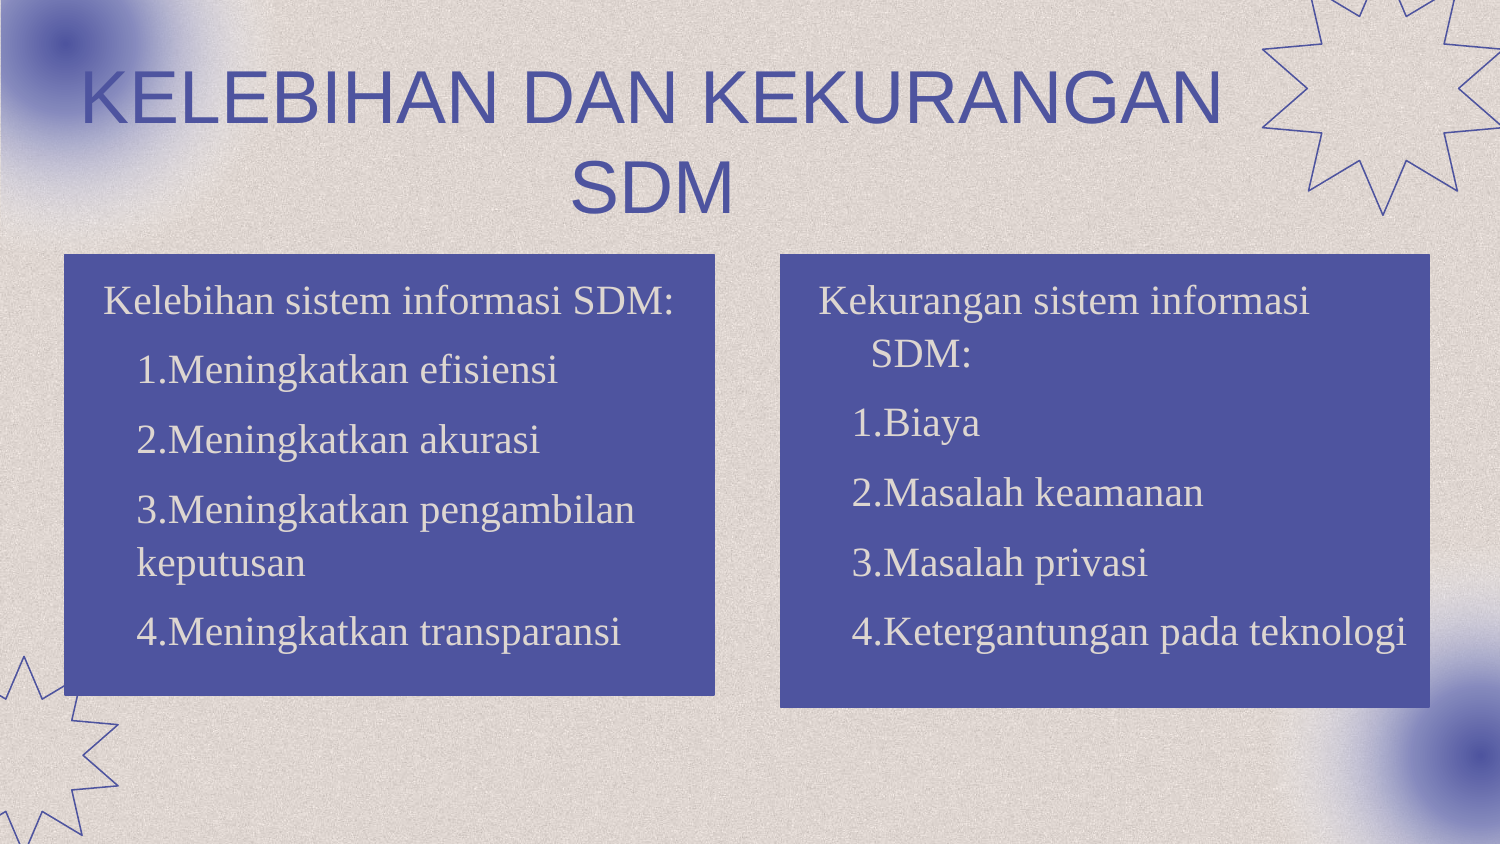

# KELEBIHAN DAN KEKURANGAN SDM
Kelebihan sistem informasi SDM:
1.Meningkatkan efisiensi
2.Meningkatkan akurasi
3.Meningkatkan pengambilan keputusan
4.Meningkatkan transparansi
Kekurangan sistem informasi SDM:
1.Biaya
2.Masalah keamanan
3.Masalah privasi
4.Ketergantungan pada teknologi